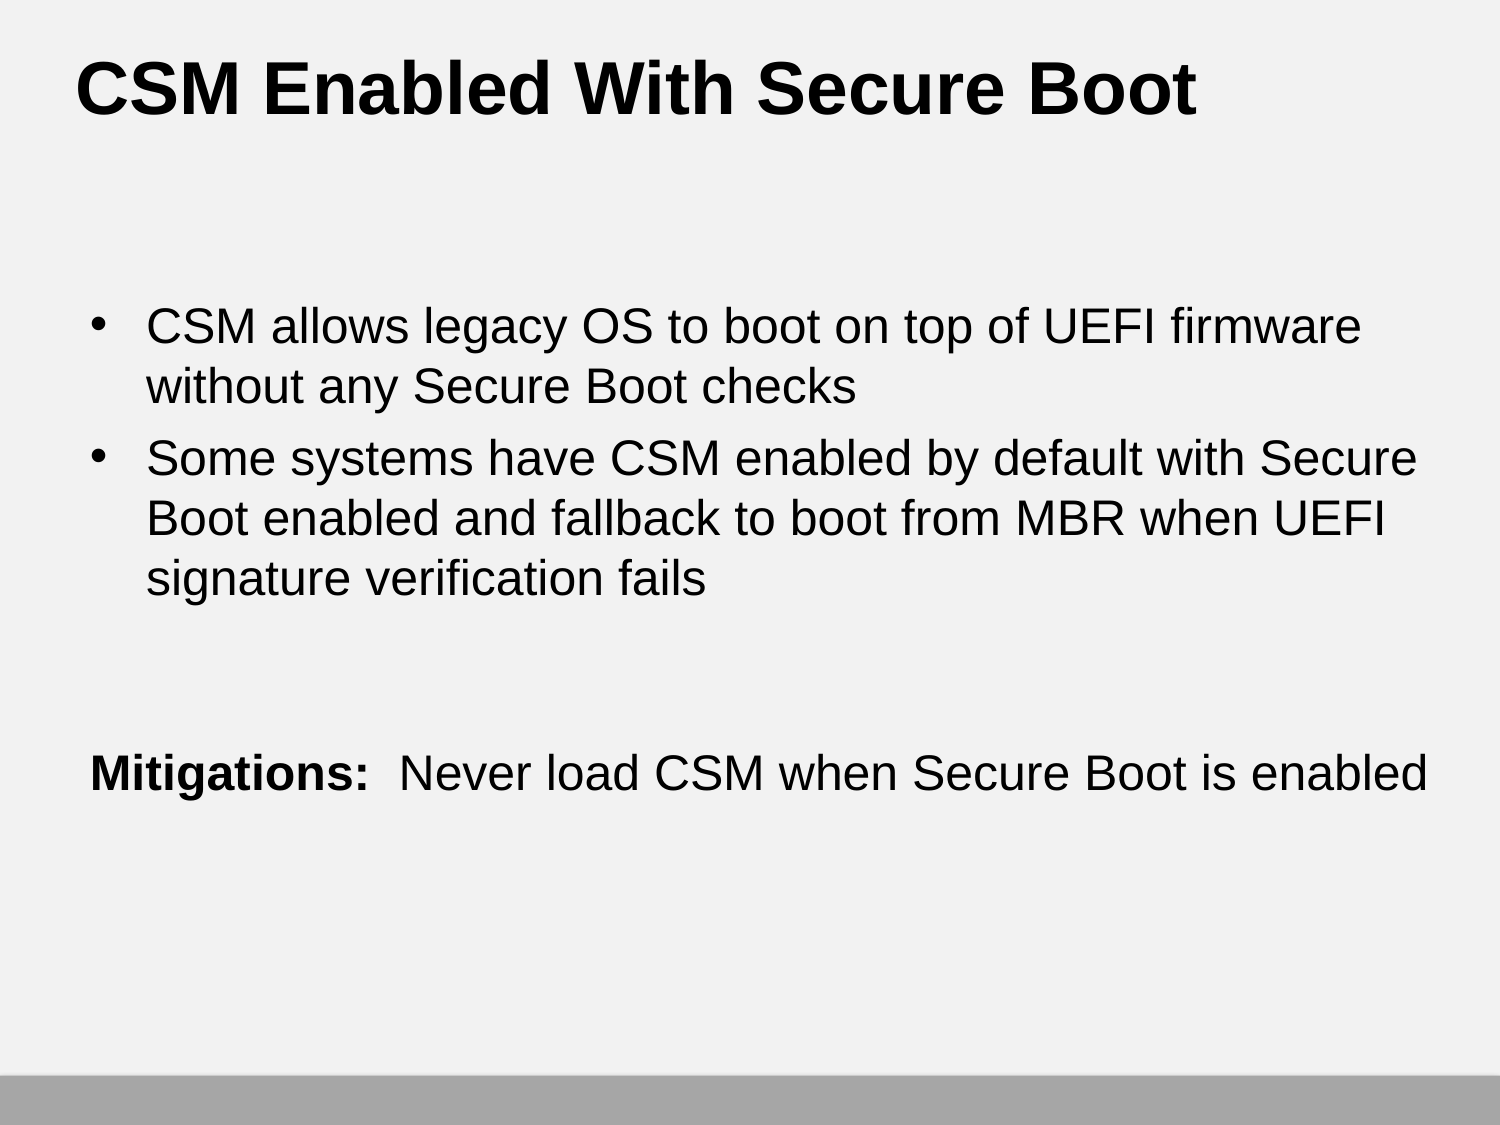

# CSM Enabled With Secure Boot
CSM allows legacy OS to boot on top of UEFI firmware without any Secure Boot checks
Some systems have CSM enabled by default with Secure Boot enabled and fallback to boot from MBR when UEFI signature verification fails

Mitigations:  Never load CSM when Secure Boot is enabled